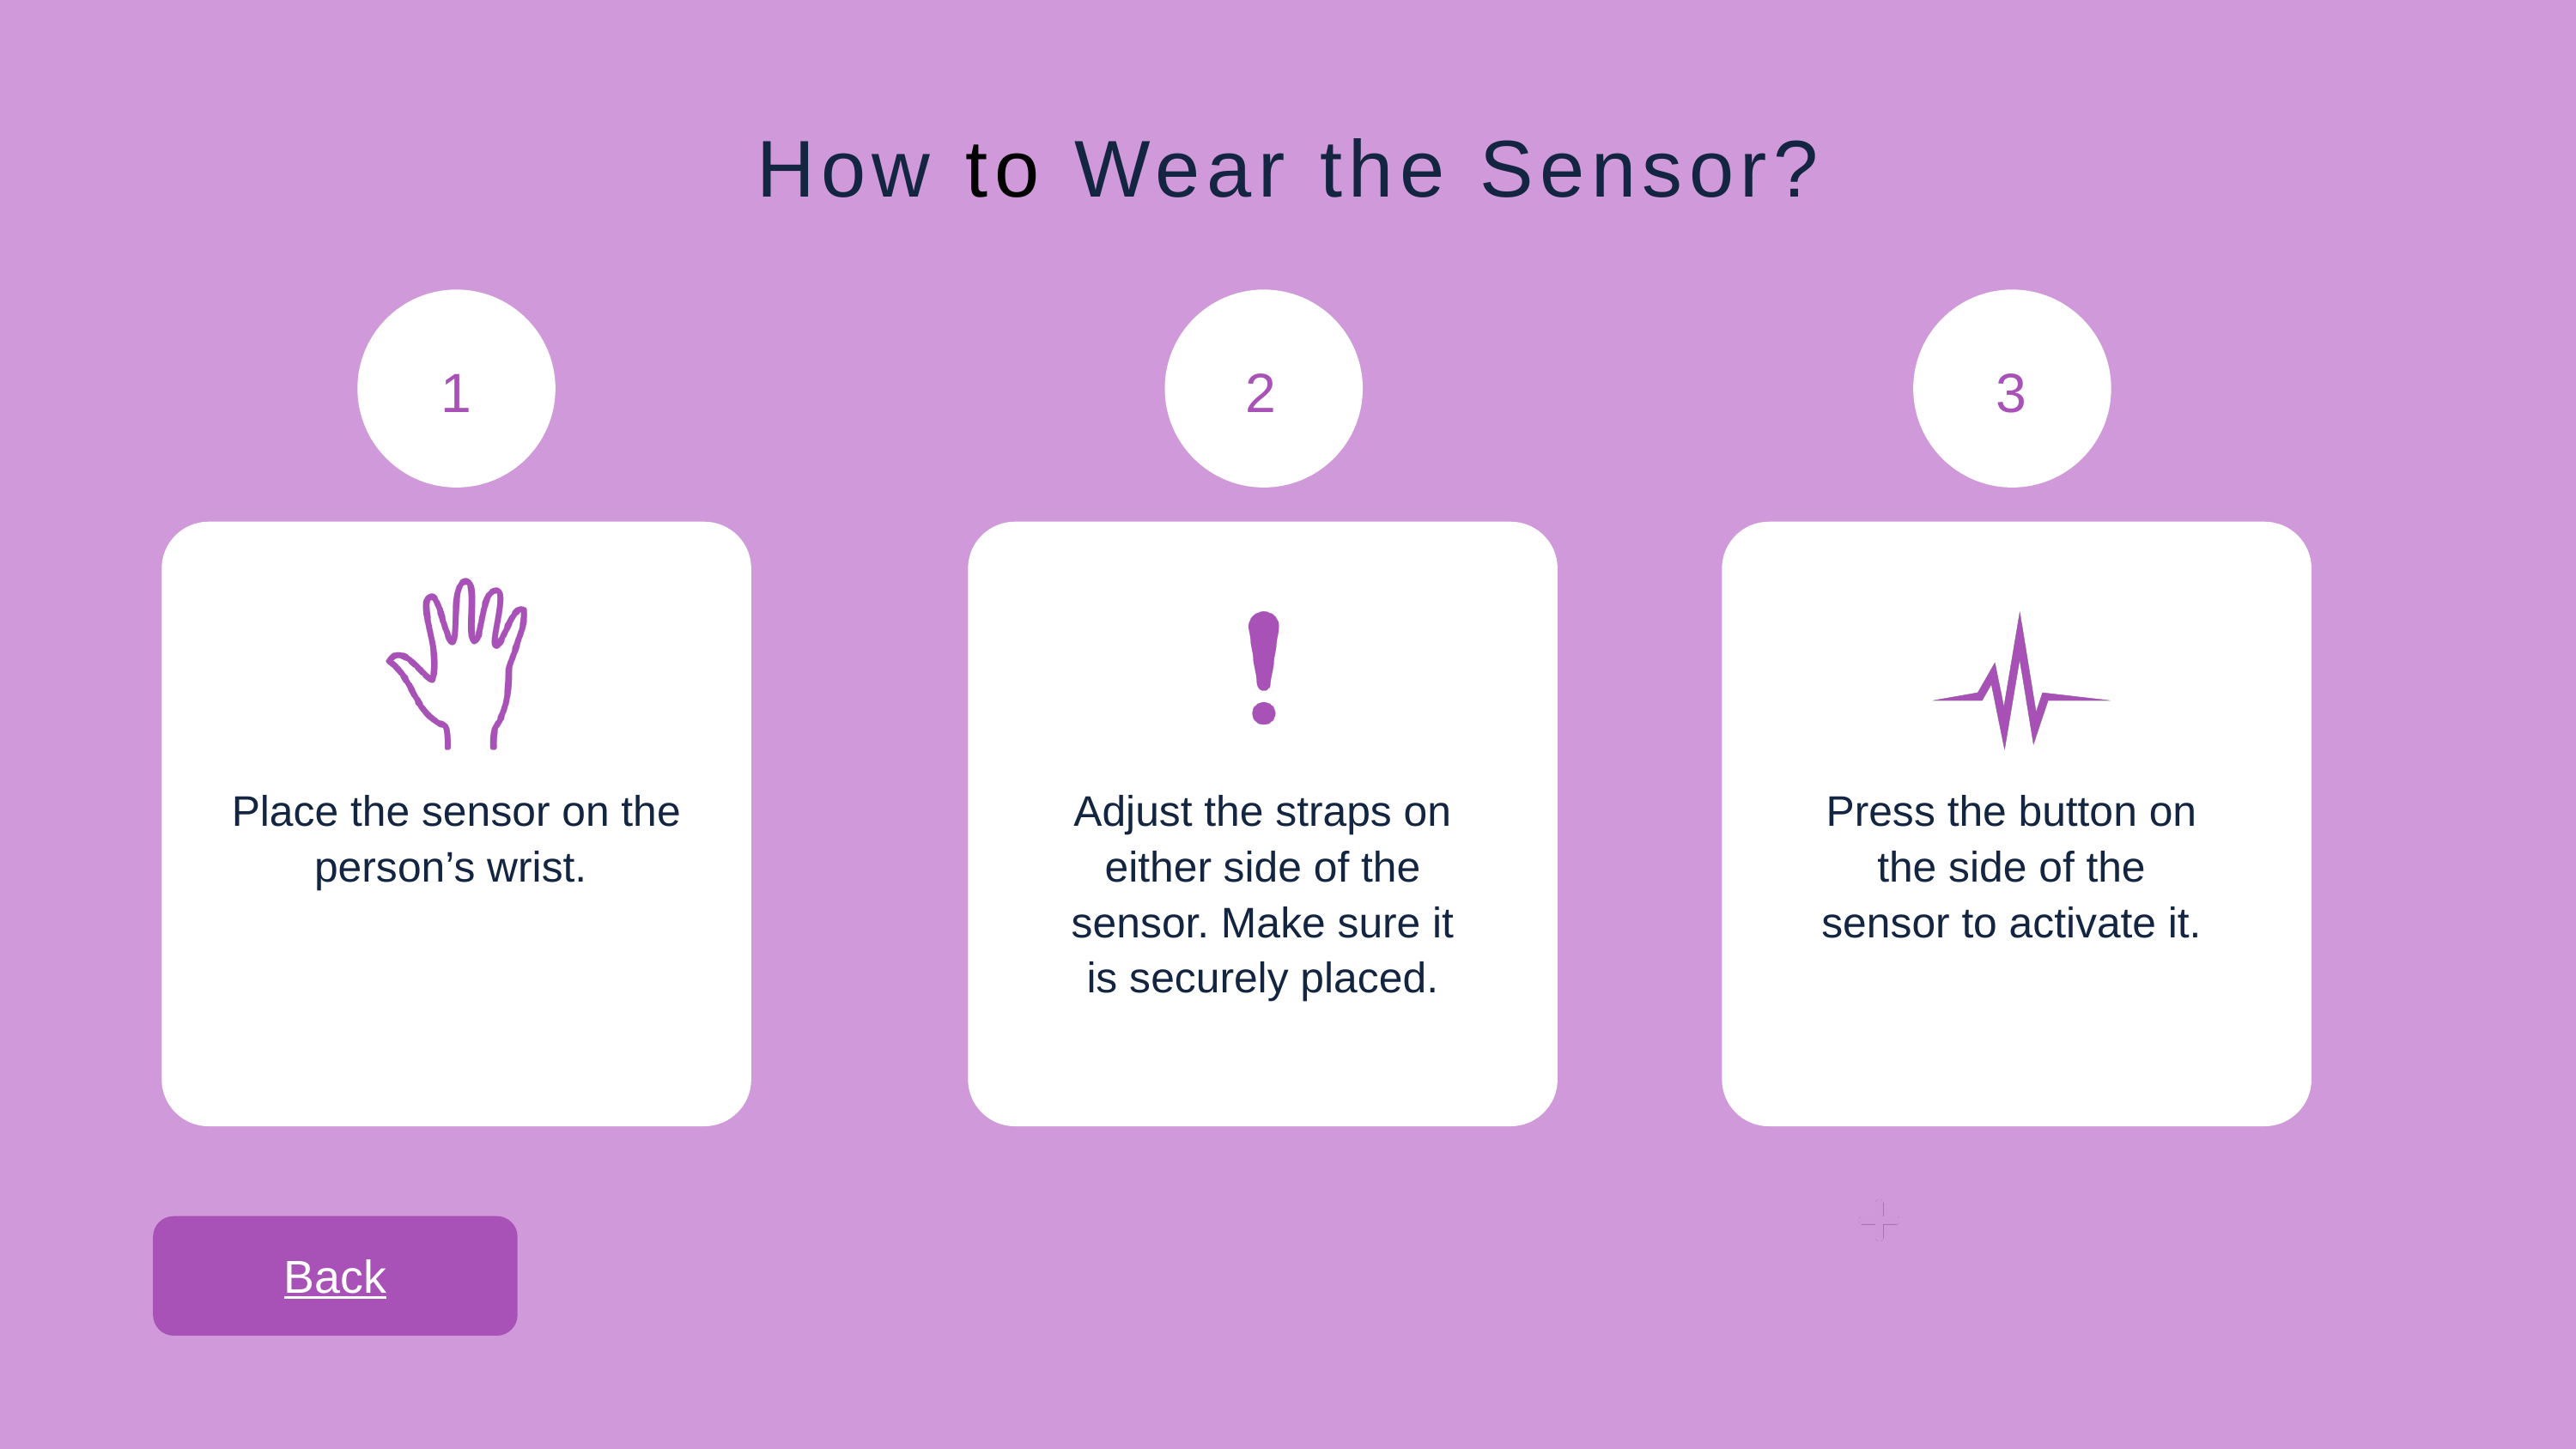

How to Wear the Sensor?

1
2
3

Place the sensor on the person’s wrist.
Adjust the straps on either side of the sensor. Make sure it is securely placed.
Press the button on the side of the sensor to activate it.

Back